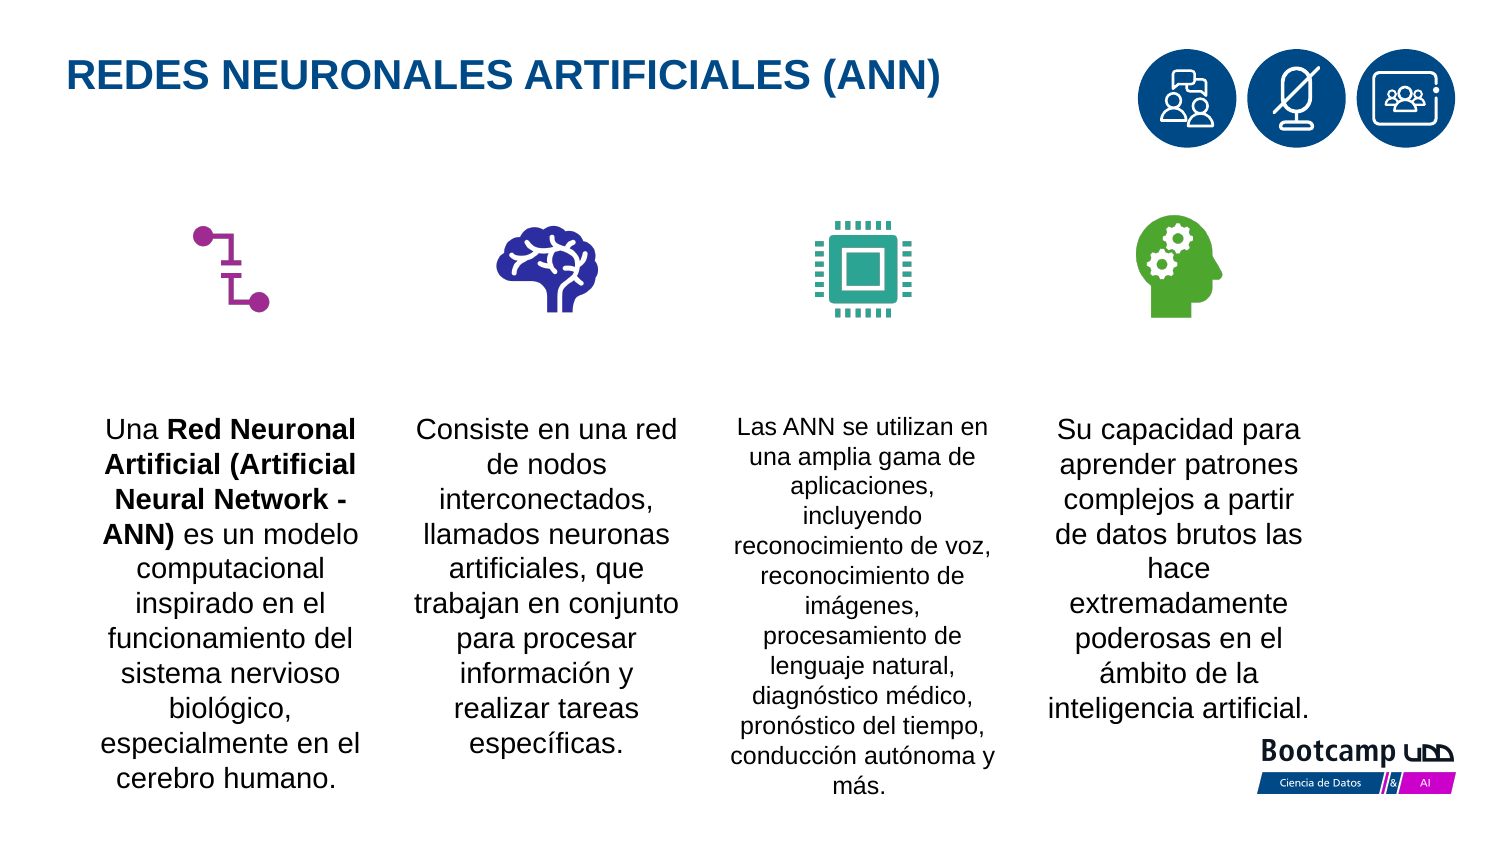

# REDES NEURONALES ARTIFICIALES (ANN)
Una Red Neuronal Artificial (Artificial Neural Network - ANN) es un modelo computacional inspirado en el funcionamiento del sistema nervioso biológico, especialmente en el cerebro humano.
Consiste en una red de nodos interconectados, llamados neuronas artificiales, que trabajan en conjunto para procesar información y realizar tareas específicas.
Las ANN se utilizan en una amplia gama de aplicaciones, incluyendo reconocimiento de voz, reconocimiento de imágenes, procesamiento de lenguaje natural, diagnóstico médico, pronóstico del tiempo, conducción autónoma y más.
Su capacidad para aprender patrones complejos a partir de datos brutos las hace extremadamente poderosas en el ámbito de la inteligencia artificial.